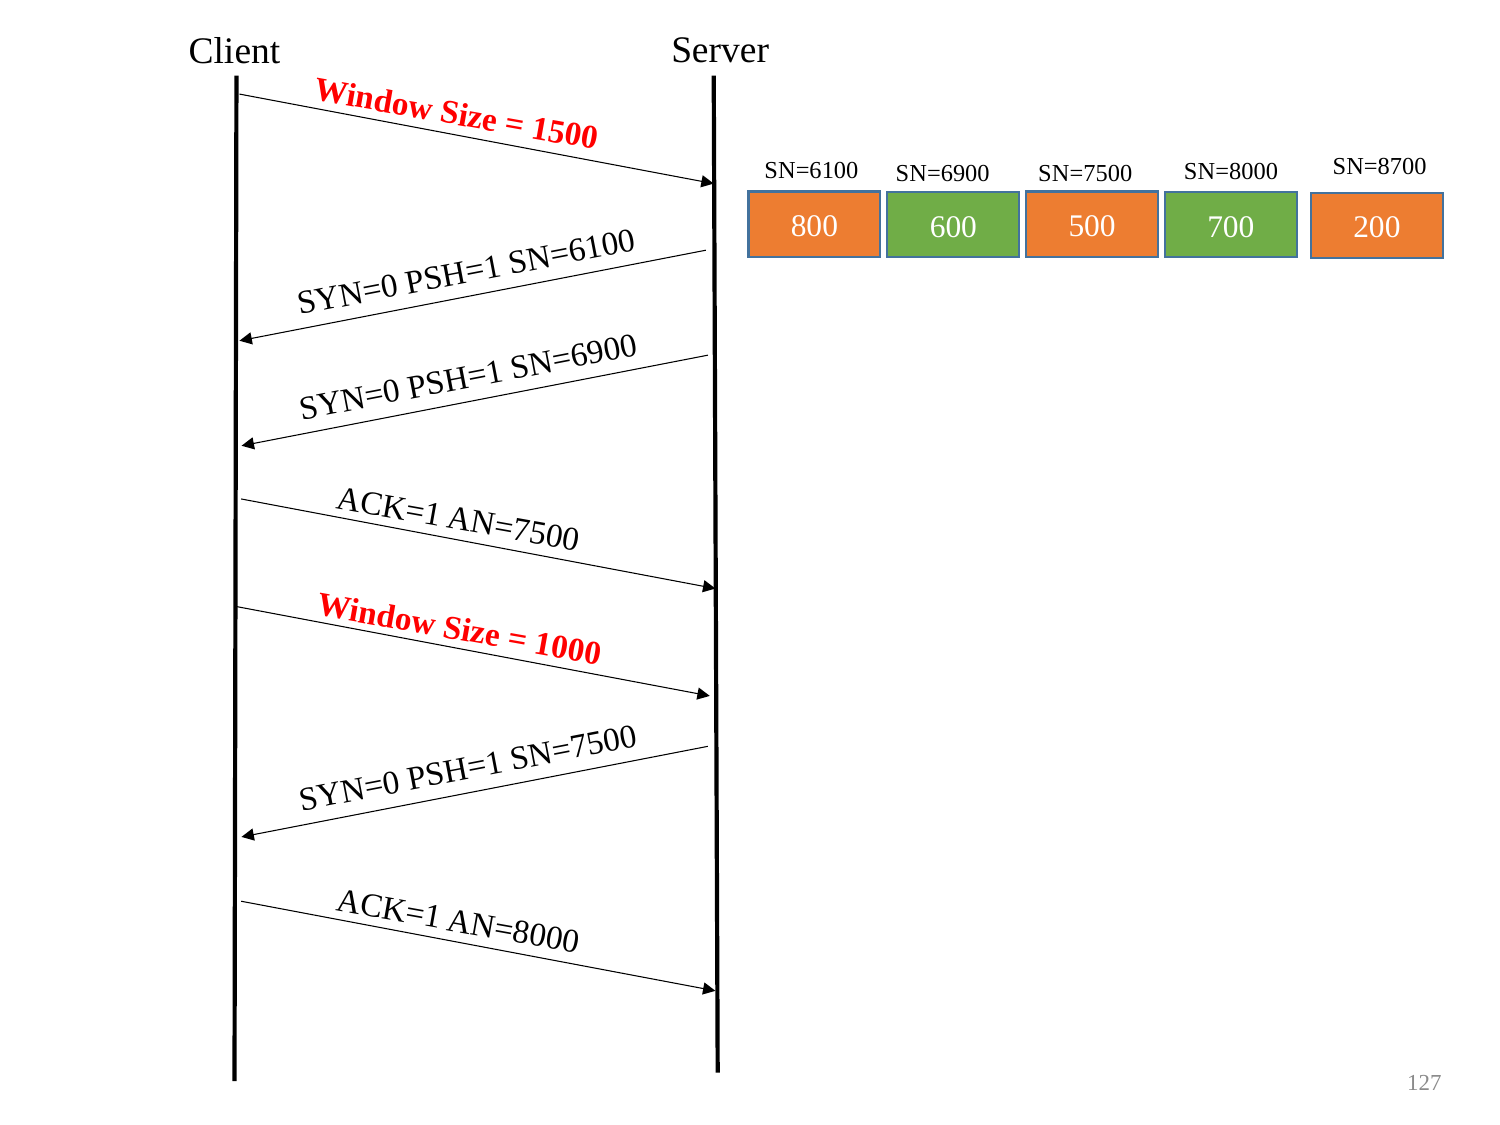

Server
Client
 Window Size = 1500
SN=8700
SN=6100
SN=8000
SN=6900
SN=7500
800
500
600
700
200
SYN=0 PSH=1 SN=6100
SYN=0 PSH=1 SN=6900
ACK=1 AN=7500
 Window Size = 1000
SYN=0 PSH=1 SN=7500
ACK=1 AN=8000
127